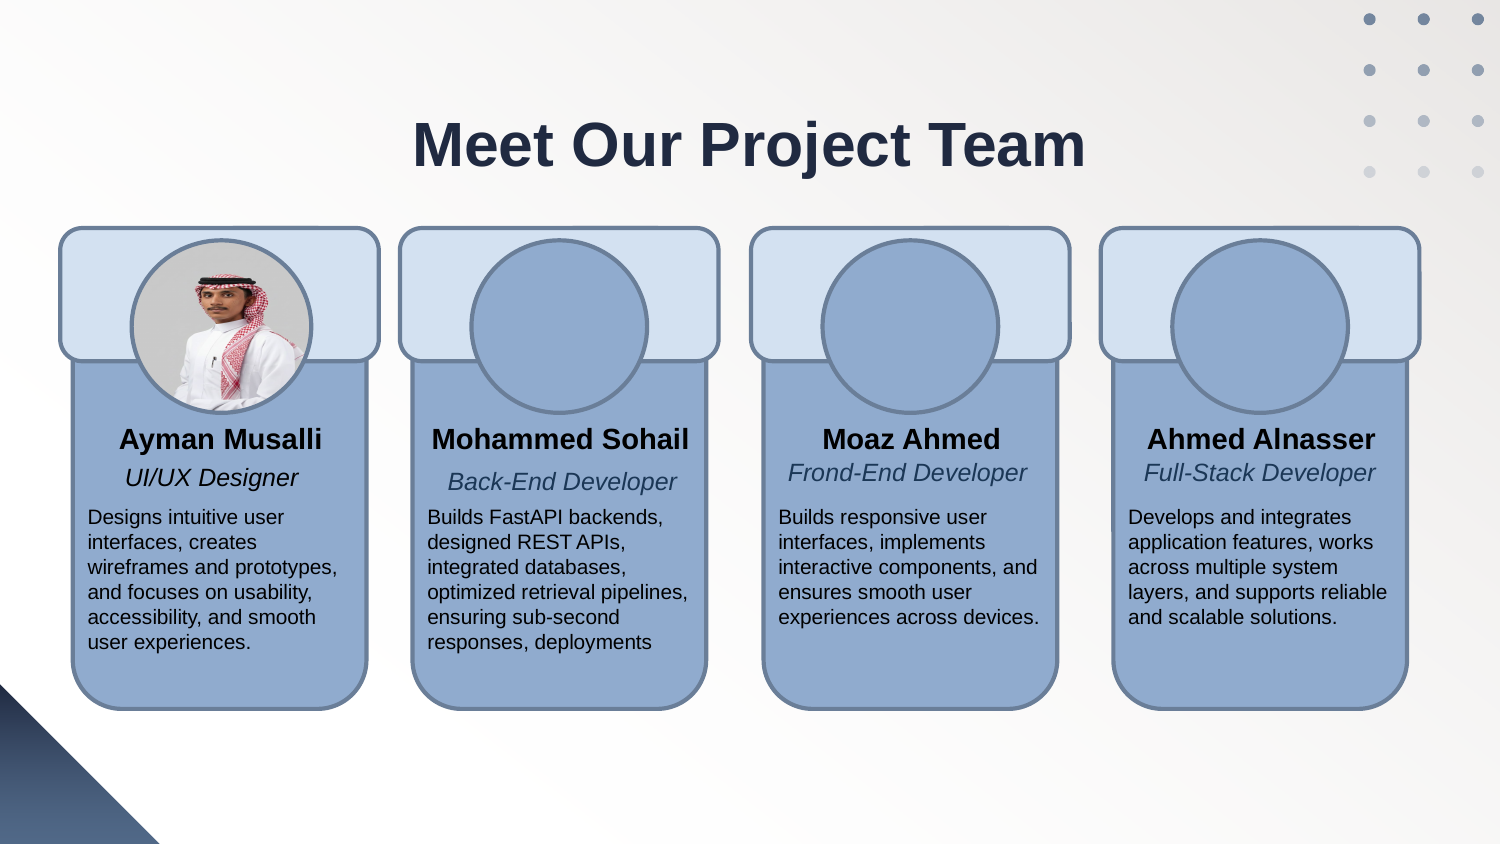

# Meet Our Project Team

Mohammed Sohail
Moaz Ahmed
Ahmed Alnasser
Ayman Musalli
UI/UX Designer
Frond-End Developer
Full-Stack Developer
Back-End Developer
Builds FastAPI backends, designed REST APIs, integrated databases, optimized retrieval pipelines, ensuring sub-second responses, deployments

Builds responsive user interfaces, implements interactive components, and ensures smooth user experiences across devices.

Develops and integrates application features, works across multiple system layers, and supports reliable and scalable solutions.

Designs intuitive user interfaces, creates wireframes and prototypes, and focuses on usability, accessibility, and smooth user experiences.